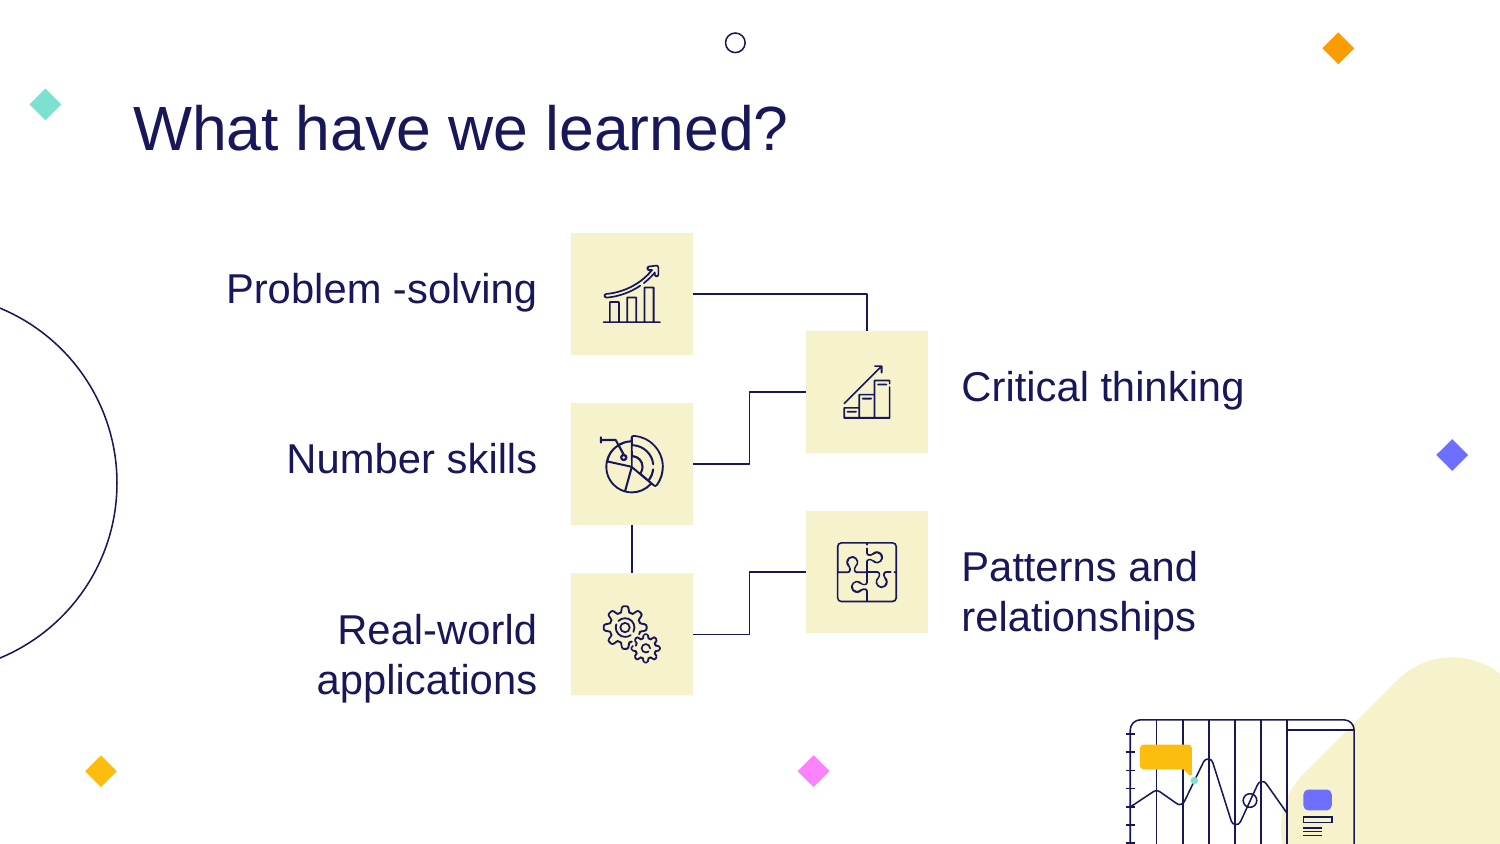

# What have we learned?

Problem -solving

Critical thinking

Number skills

Patterns and relationships

Real-world applications